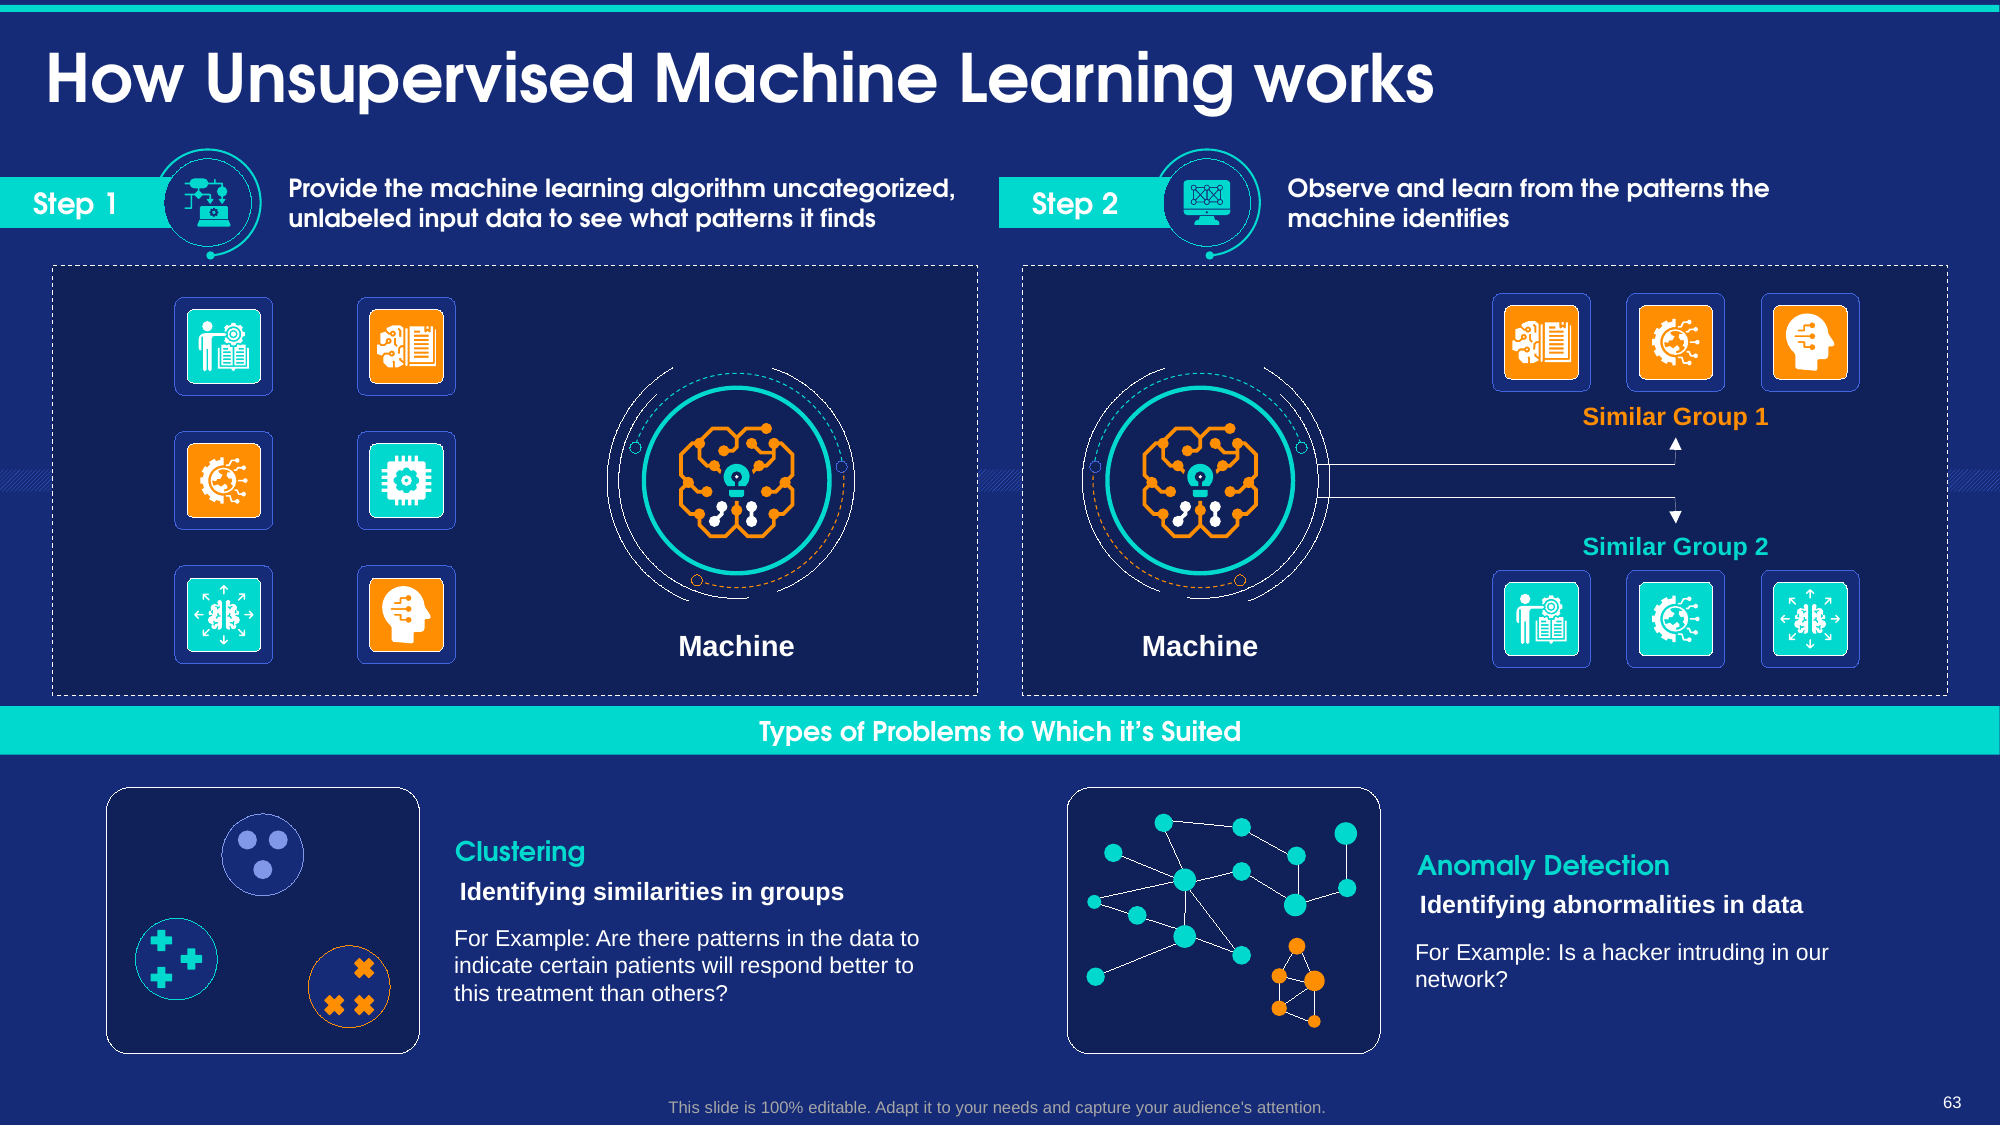

# How Unsupervised Machine Learning works

Provide the machine learning algorithm uncategorized, unlabeled input data to see what patterns it finds
Observe and learn from the patterns the machine identifies

Step 1

Step 2

Similar Group 1

Similar Group 2

Machine
Machine

Types of Problems to Which it’s Suited

Anomaly Detection
Identifying abnormalities in data
For Example: Is a hacker intruding in our network?
Clustering
Identifying similarities in groups
For Example: Are there patterns in the data to indicate certain patients will respond better to this treatment than others?
This slide is 100% editable. Adapt it to your needs and capture your audience's attention.
63